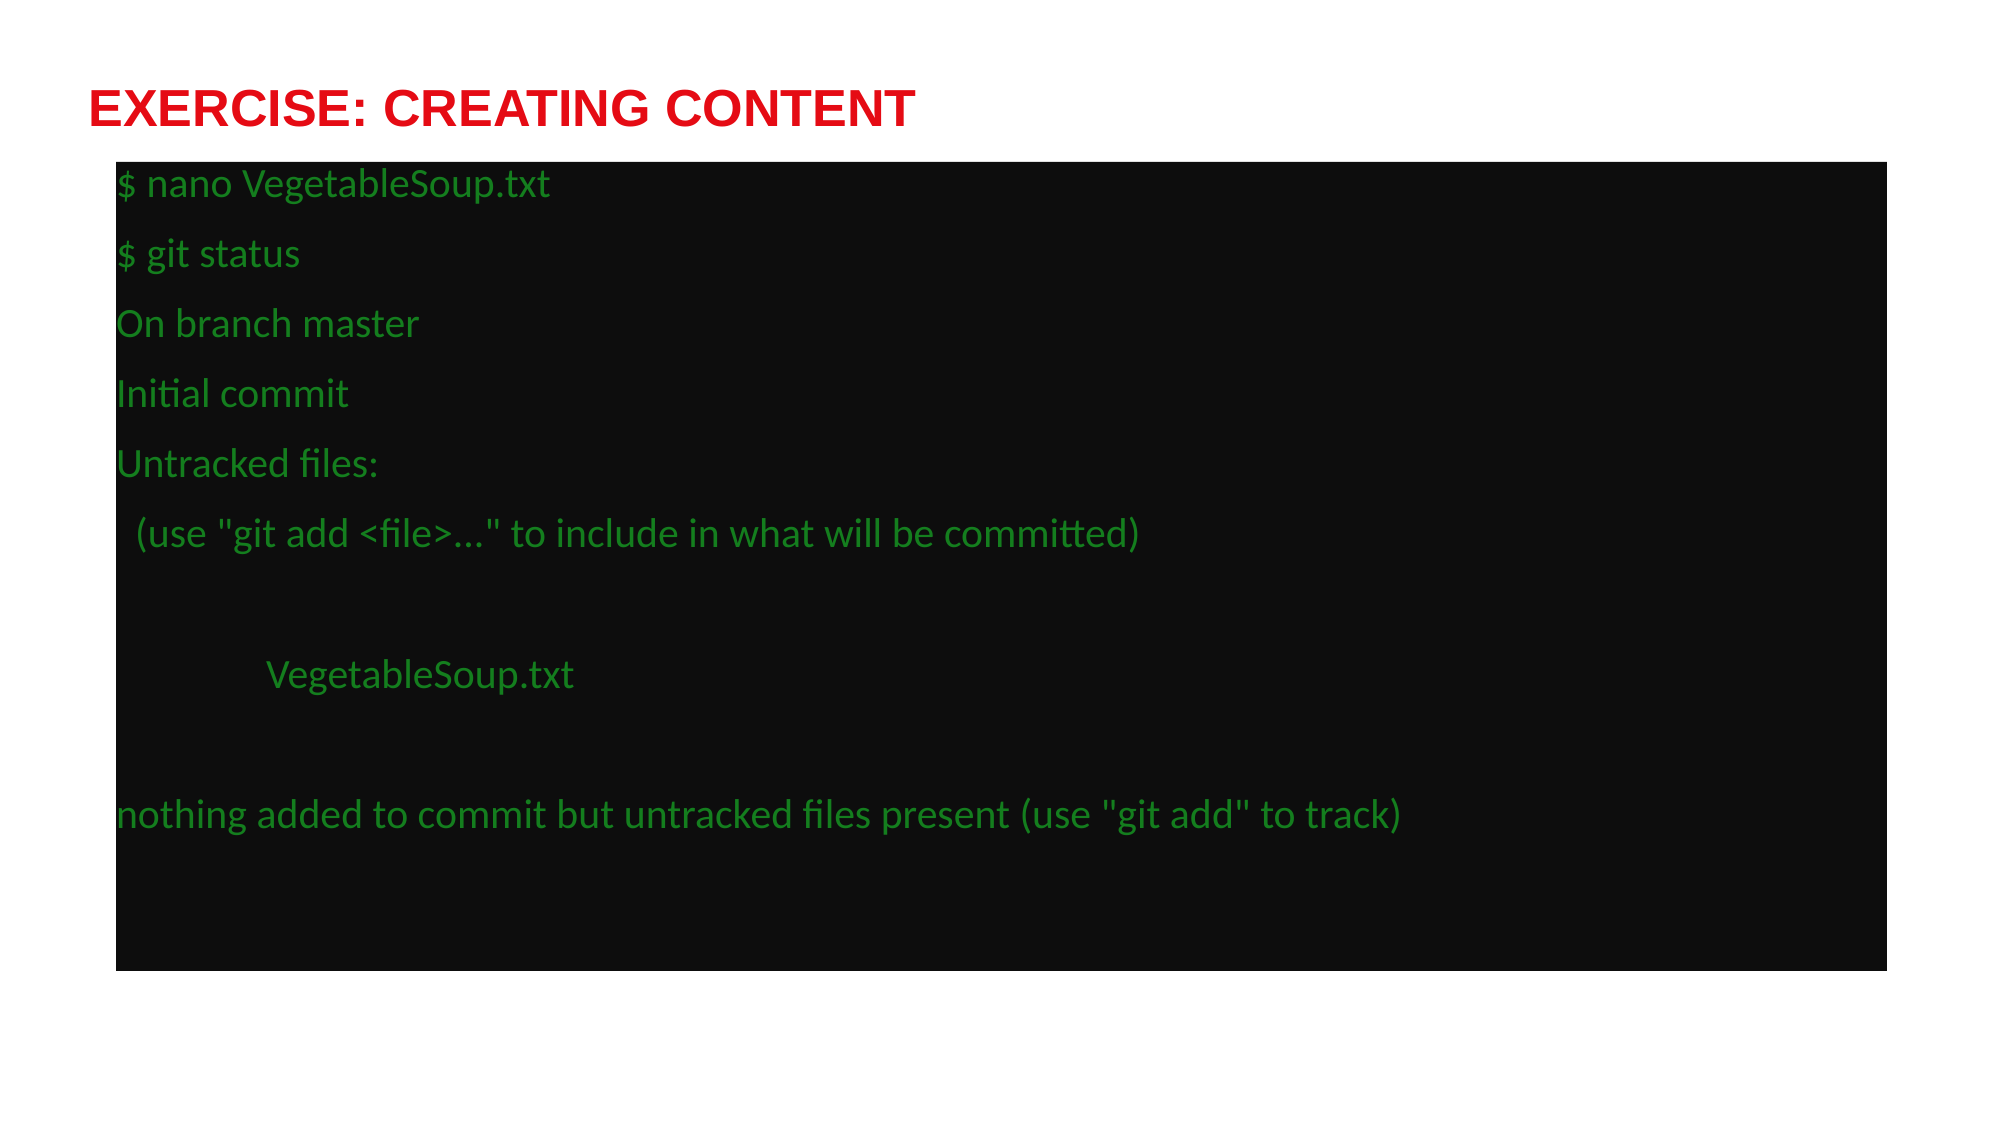

# Exercise: Creating content

$ nano VegetableSoup.txt
$ git status
On branch master
Initial commit
Untracked files:
  (use "git add <file>..." to include in what will be committed)

 	VegetableSoup.txt

nothing added to commit but untracked files present (use "git add" to track)